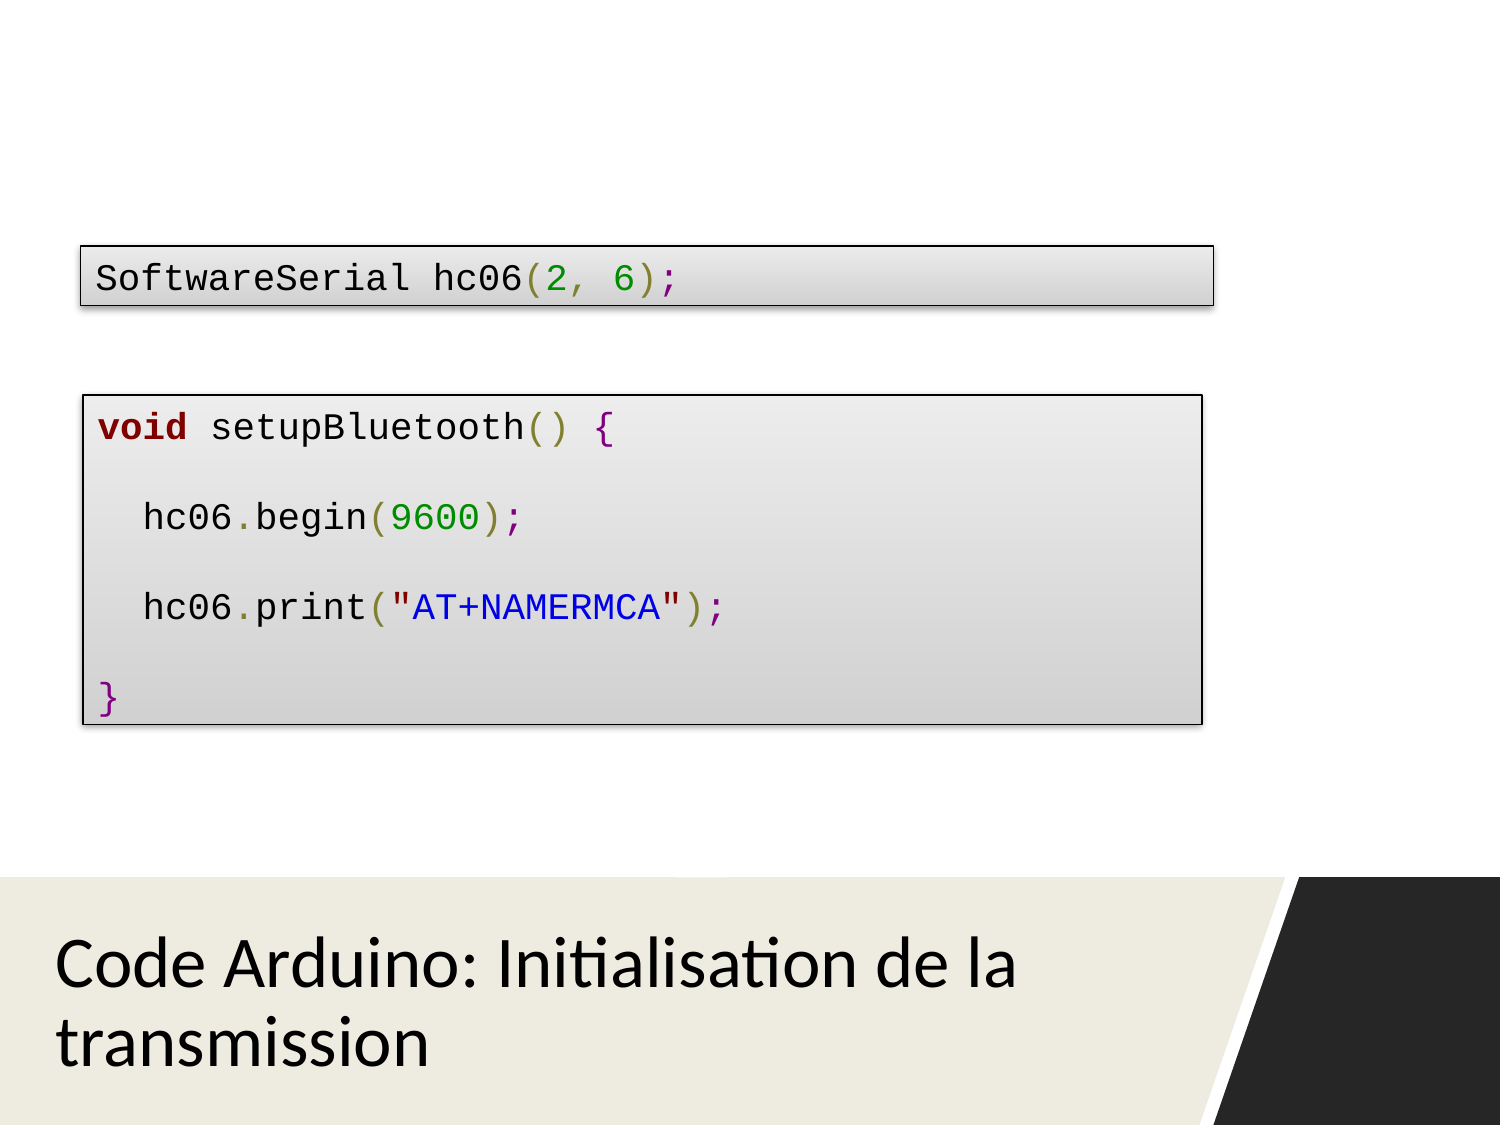

SoftwareSerial hc06(2, 6);
void setupBluetooth() {

  hc06.begin(9600);

  hc06.print("AT+NAMERMCA");

}

# Code Arduino: Initialisation de la transmission